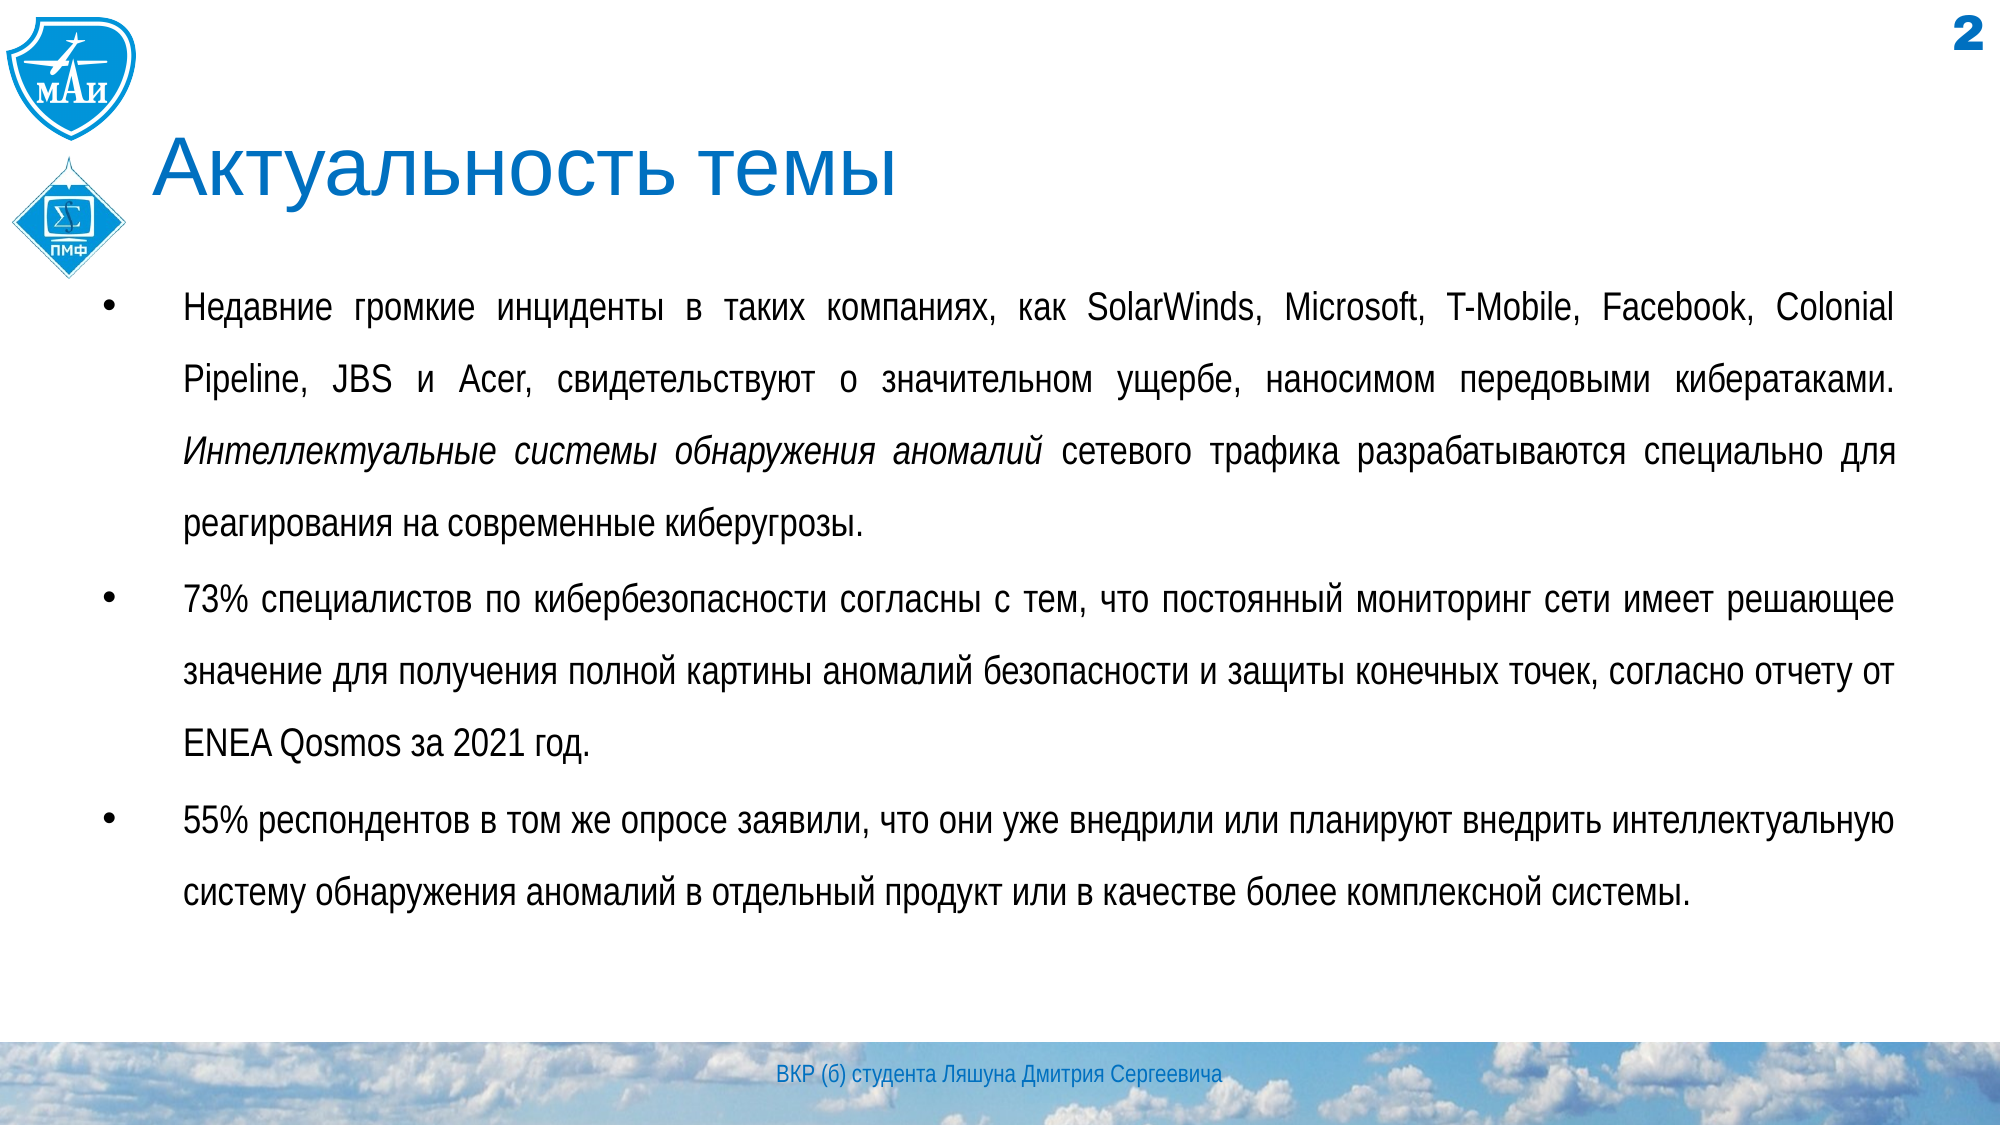

2
# Актуальность темы

Недавние громкие инциденты в таких компаниях, как SolarWinds, Microsoft, T-Mobile, Facebook, Colonial Pipeline, JBS и Acer, свидетельствуют о значительном ущербе, наносимом передовыми кибератаками. Интеллектуальные системы обнаружения аномалий сетевого трафика разрабатываются специально для реагирования на современные киберугрозы.
73% специалистов по кибербезопасности согласны с тем, что постоянный мониторинг сети имеет решающее значение для получения полной картины аномалий безопасности и защиты конечных точек, согласно отчету от ENEA Qosmos за 2021 год.
55% респондентов в том же опросе заявили, что они уже внедрили или планируют внедрить интеллектуальную систему обнаружения аномалий в отдельный продукт или в качестве более комплексной системы.

ВКР (б) студента Ляшуна Дмитрия Сергеевича